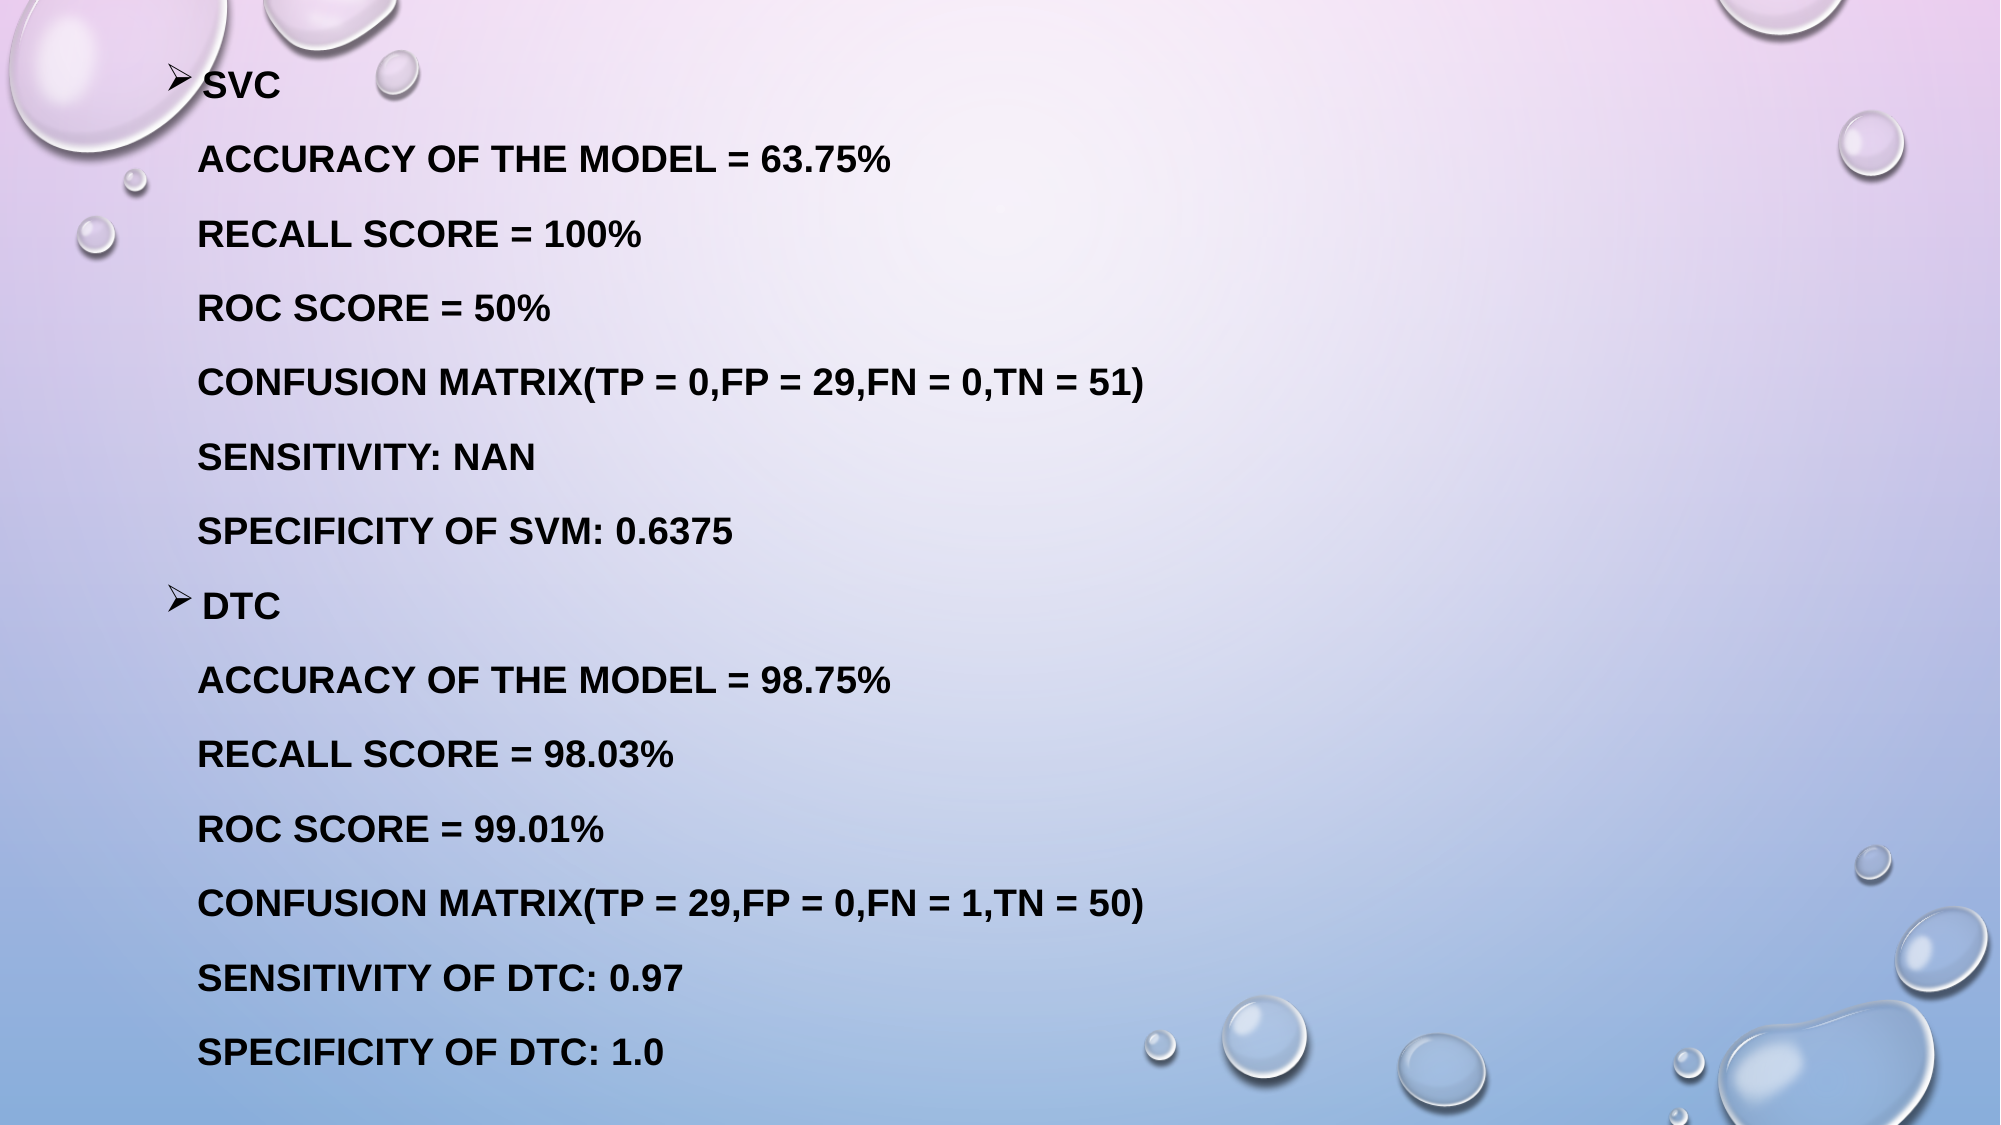

#
SVC
   Accuracy of the model = 63.75%
   Recall score = 100%
   ROC score = 50%
   Confusion matrix(TP = 0,FP = 29,FN = 0,TN = 51)
   Sensitivity: nan
   Specificity of SVM: 0.6375
DTC
   Accuracy of the model = 98.75%
   Recall score = 98.03%
   ROC score = 99.01%
   Confusion matrix(TP = 29,FP = 0,FN = 1,TN = 50)
   Sensitivity of DTC: 0.97
   Specificity of DTC: 1.0